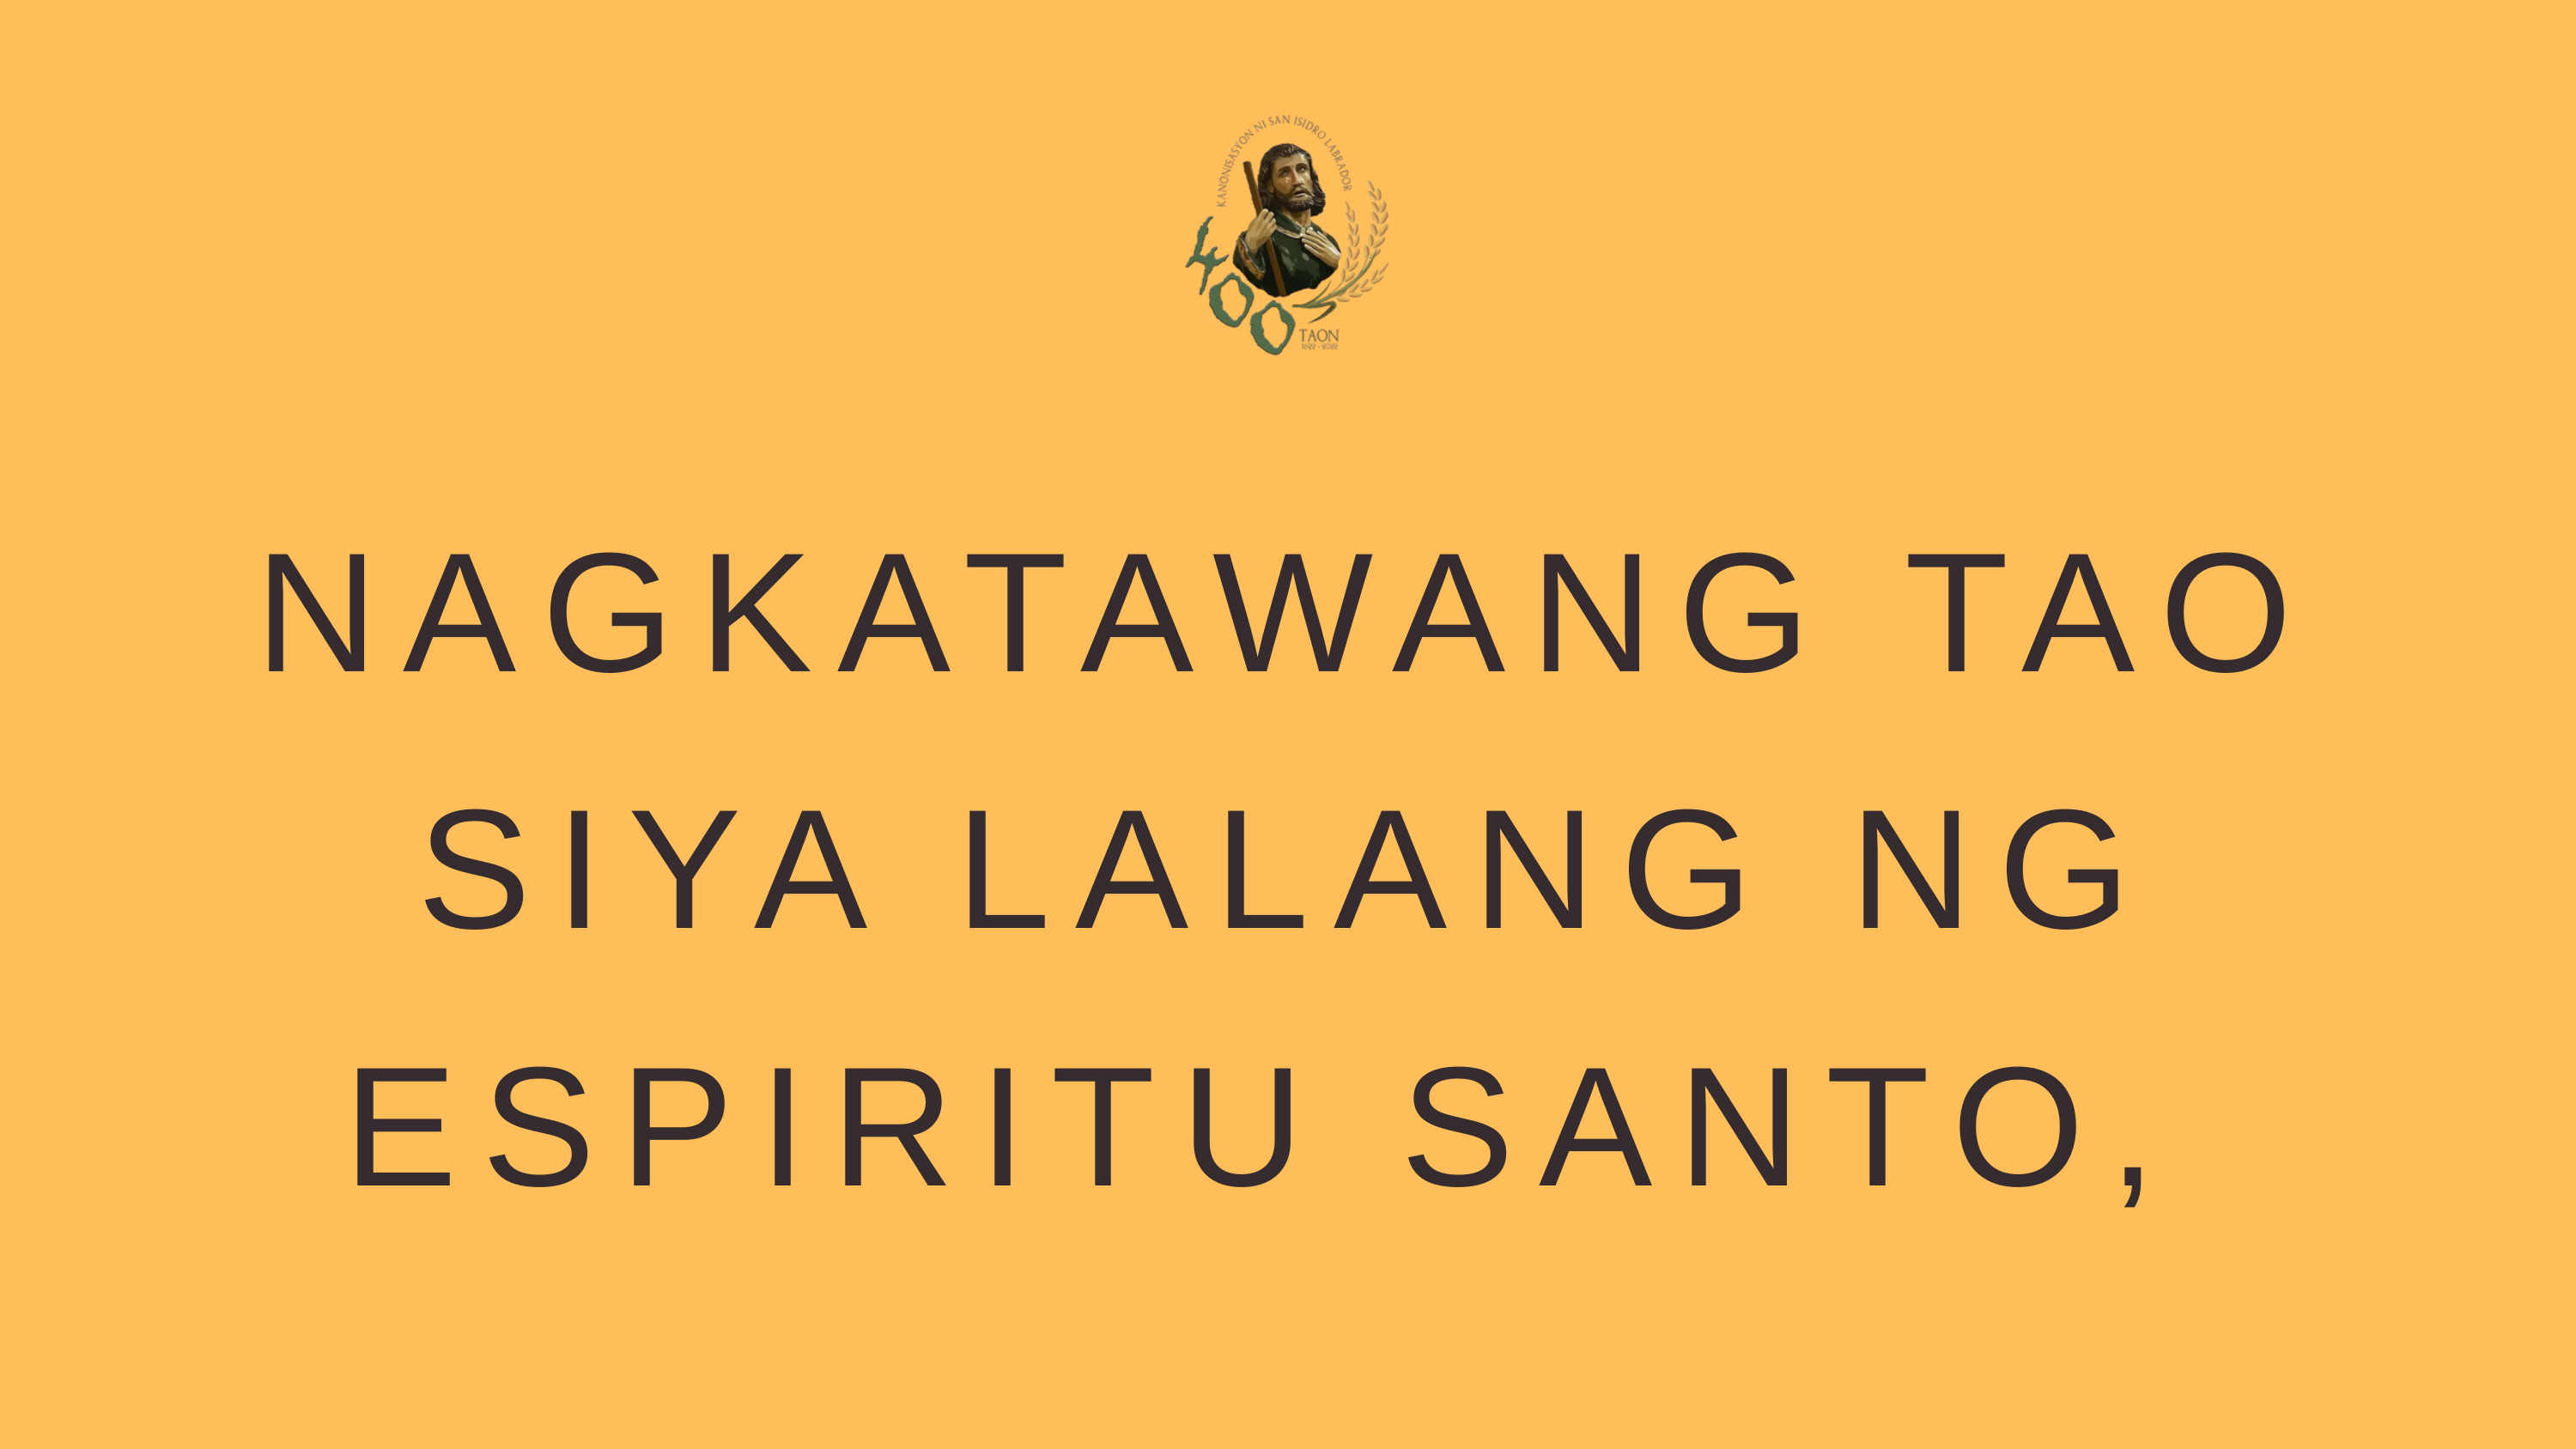

NAGKATAWANG TAO SIYA LALANG NG ESPIRITU SANTO,